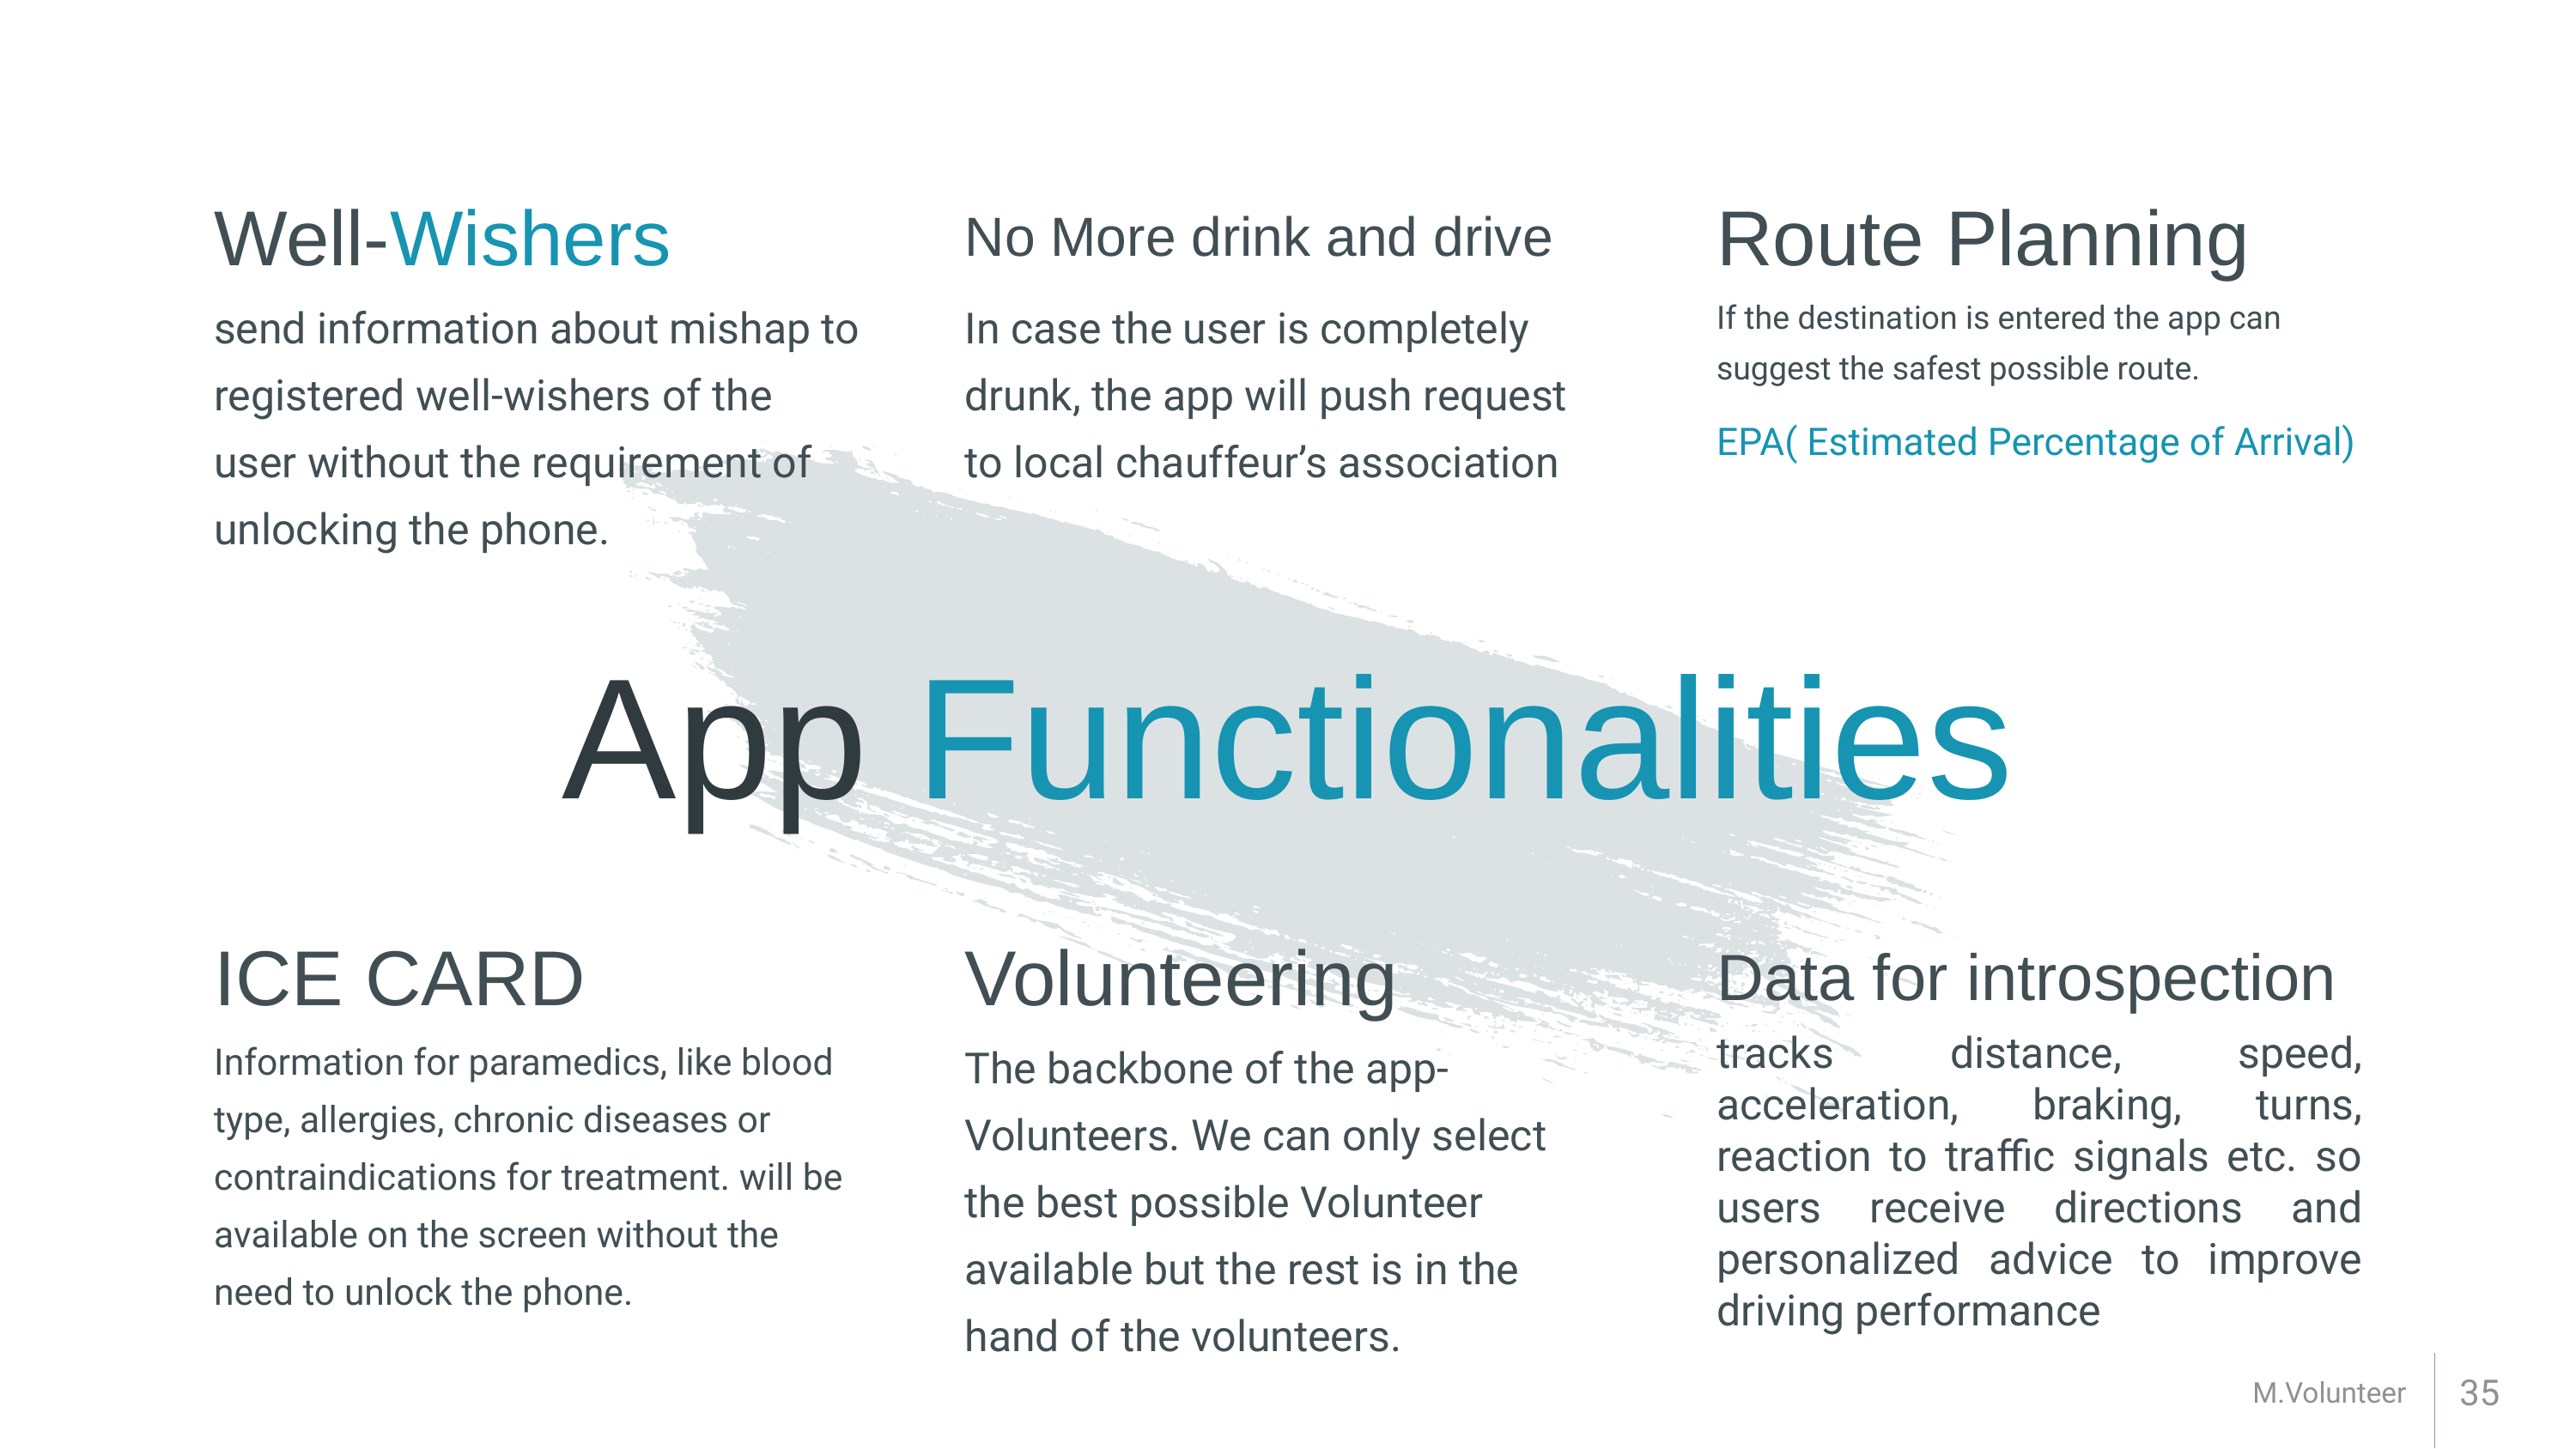

Well-Wishers
No More drink and drive
Route Planning
send information about mishap to registered well-wishers of the user without the requirement of unlocking the phone.
In case the user is completely drunk, the app will push request to local chauffeur’s association
If the destination is entered the app can suggest the safest possible route.
EPA( Estimated Percentage of Arrival)
# App Functionalities
ICE CARD
Volunteering
Data for introspection
Information for paramedics, like blood type, allergies, chronic diseases or contraindications for treatment. will be available on the screen without the need to unlock the phone.

The backbone of the app- Volunteers. We can only select the best possible Volunteer available but the rest is in the hand of the volunteers.
tracks distance, speed, acceleration, braking, turns, reaction to traffic signals etc. so users receive directions and personalized advice to improve driving performance
35
M.Volunteer